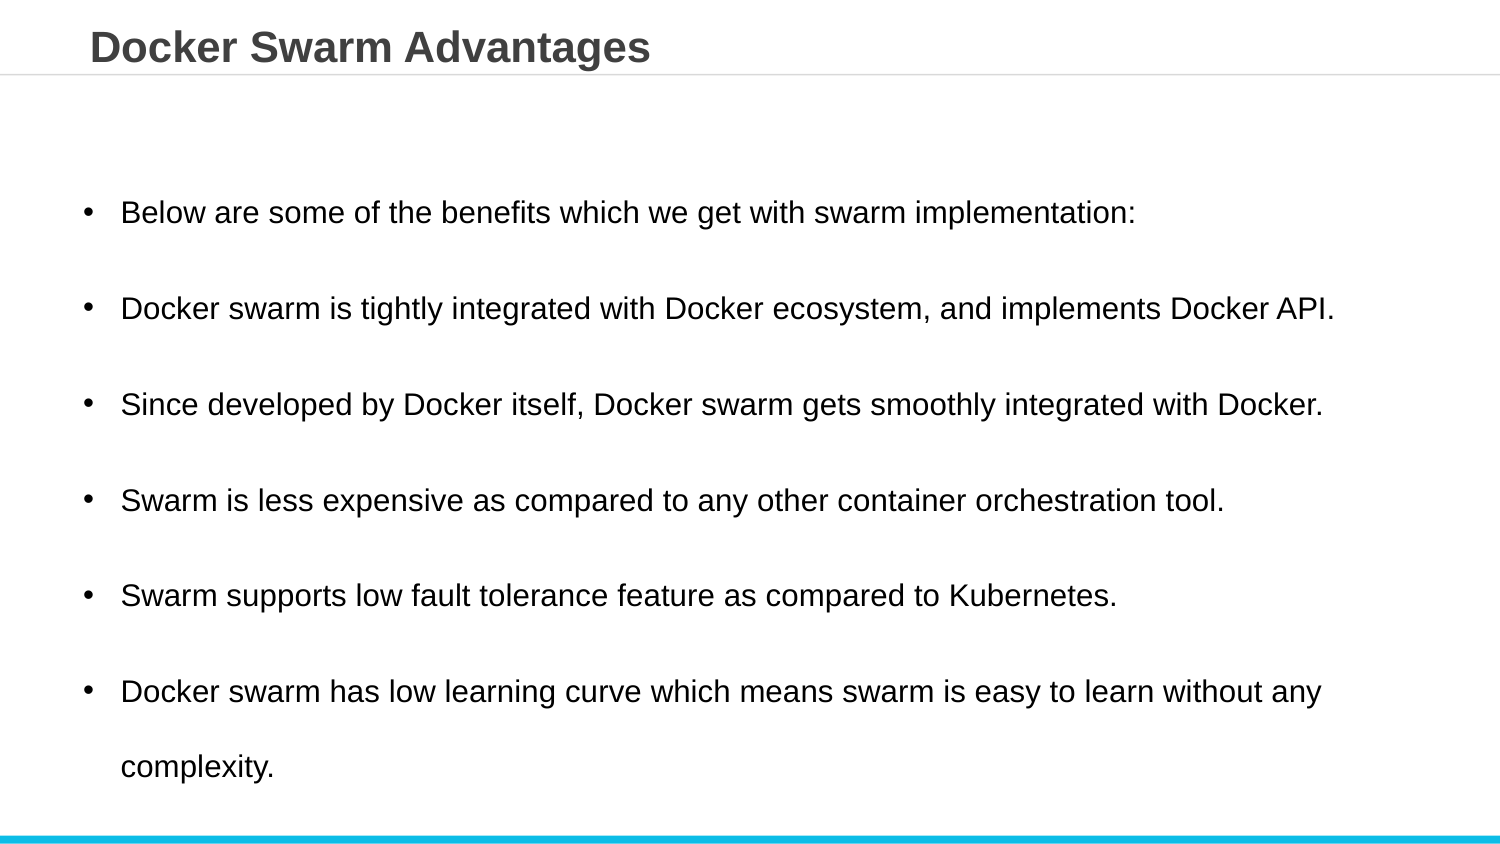

Docker Swarm Advantages
Below are some of the benefits which we get with swarm implementation:
Docker swarm is tightly integrated with Docker ecosystem, and implements Docker API.
Since developed by Docker itself, Docker swarm gets smoothly integrated with Docker.
Swarm is less expensive as compared to any other container orchestration tool.
Swarm supports low fault tolerance feature as compared to Kubernetes.
Docker swarm has low learning curve which means swarm is easy to learn without any complexity.